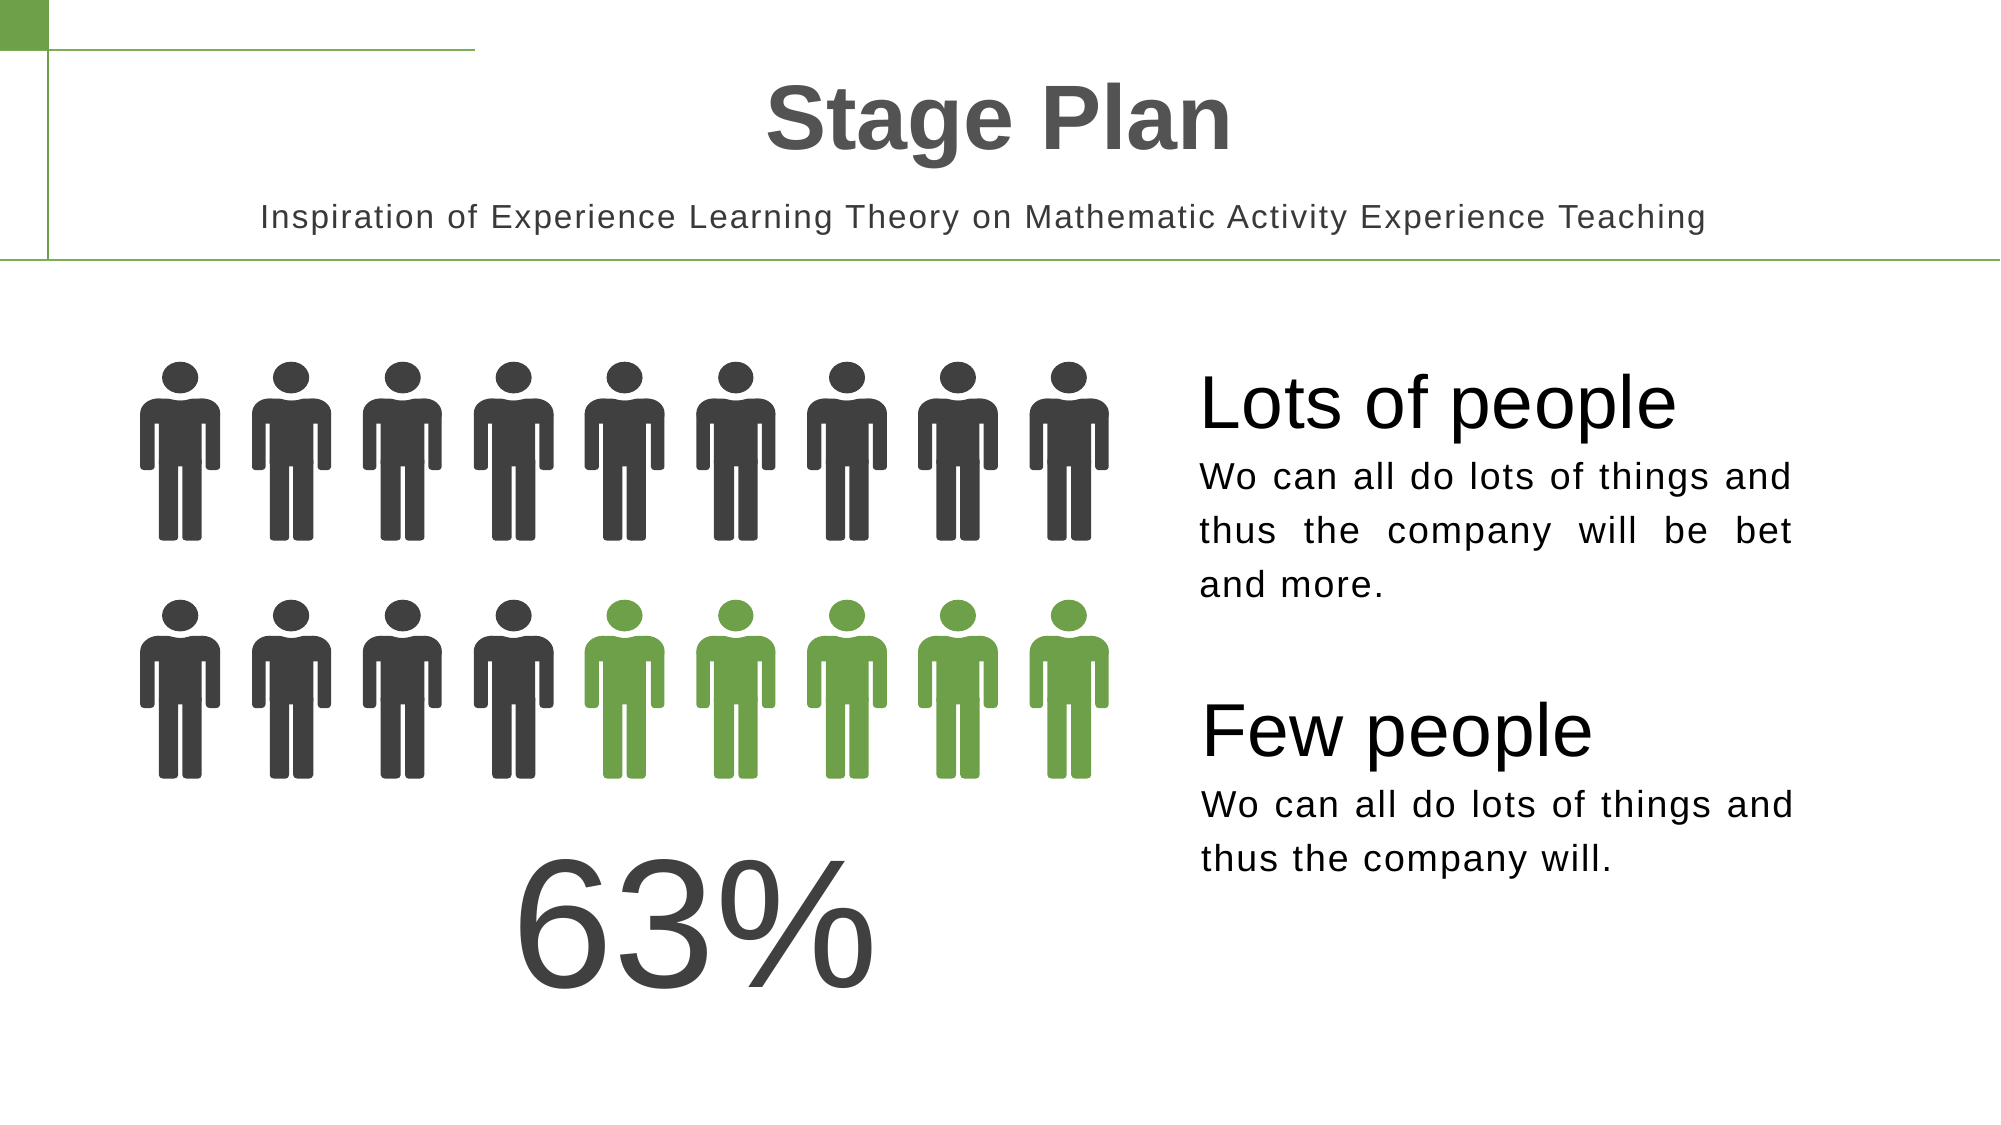

Stage Plan
Inspiration of Experience Learning Theory on Mathematic Activity Experience Teaching
Lots of people
Wo can all do lots of things and thus the company will be bet and more.

Few people
Wo can all do lots of things and thus the company will.
63%